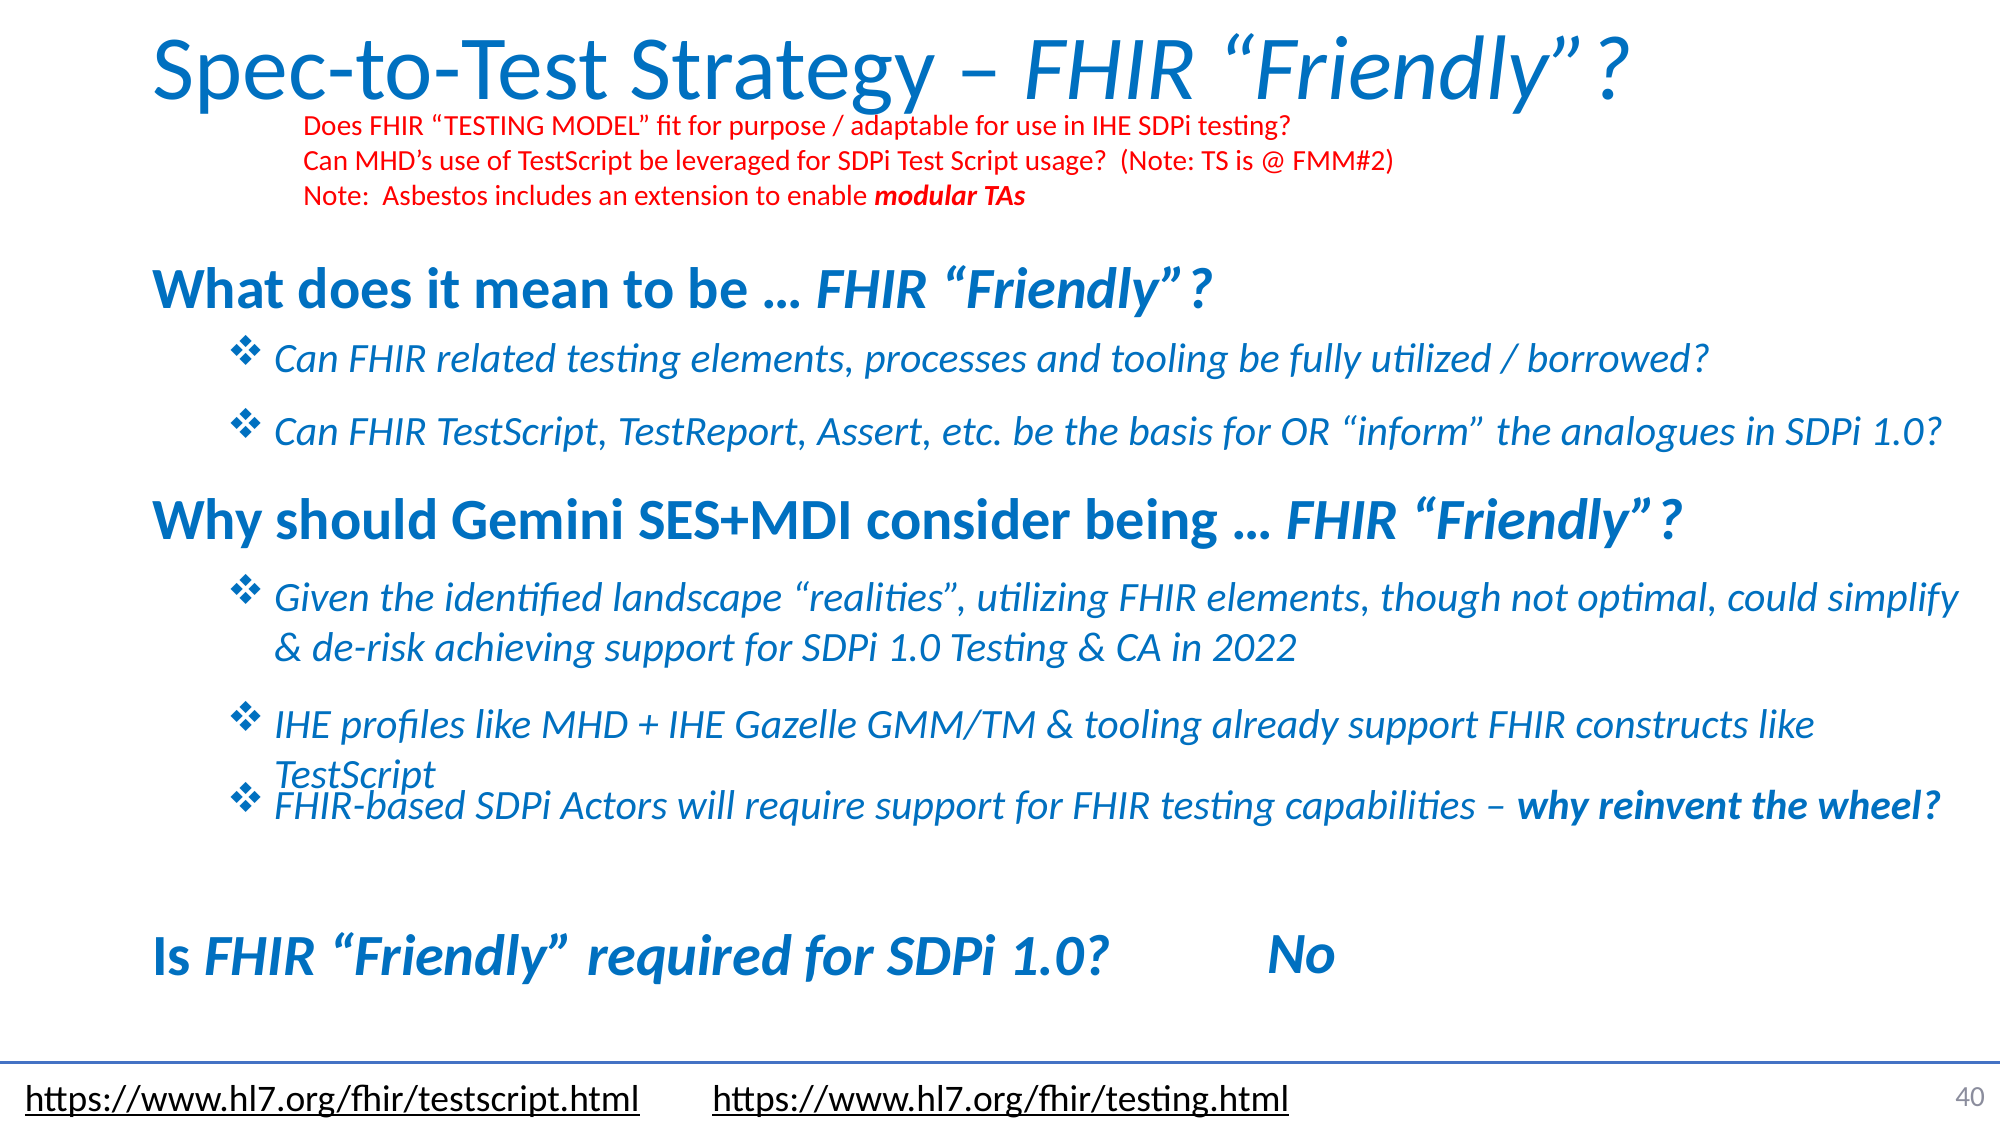

# Spec-to-Test Strategy – FHIR “Friendly”?
Does FHIR “TESTING MODEL” fit for purpose / adaptable for use in IHE SDPi testing?
Can MHD’s use of TestScript be leveraged for SDPi Test Script usage?  (Note: TS is @ FMM#2)
Note:  Asbestos includes an extension to enable modular TAs
What does it mean to be … FHIR “Friendly”?
Can FHIR related testing elements, processes and tooling be fully utilized / borrowed?
Can FHIR TestScript, TestReport, Assert, etc. be the basis for OR “inform” the analogues in SDPi 1.0?
Why should Gemini SES+MDI consider being … FHIR “Friendly”?
Given the identified landscape “realities”, utilizing FHIR elements, though not optimal, could simplify & de-risk achieving support for SDPi 1.0 Testing & CA in 2022
IHE profiles like MHD + IHE Gazelle GMM/TM & tooling already support FHIR constructs like TestScript
FHIR-based SDPi Actors will require support for FHIR testing capabilities – why reinvent the wheel?
						No
Is FHIR “Friendly” required for SDPi 1.0?
40
https://www.hl7.org/fhir/testscript.html
https://www.hl7.org/fhir/testing.html